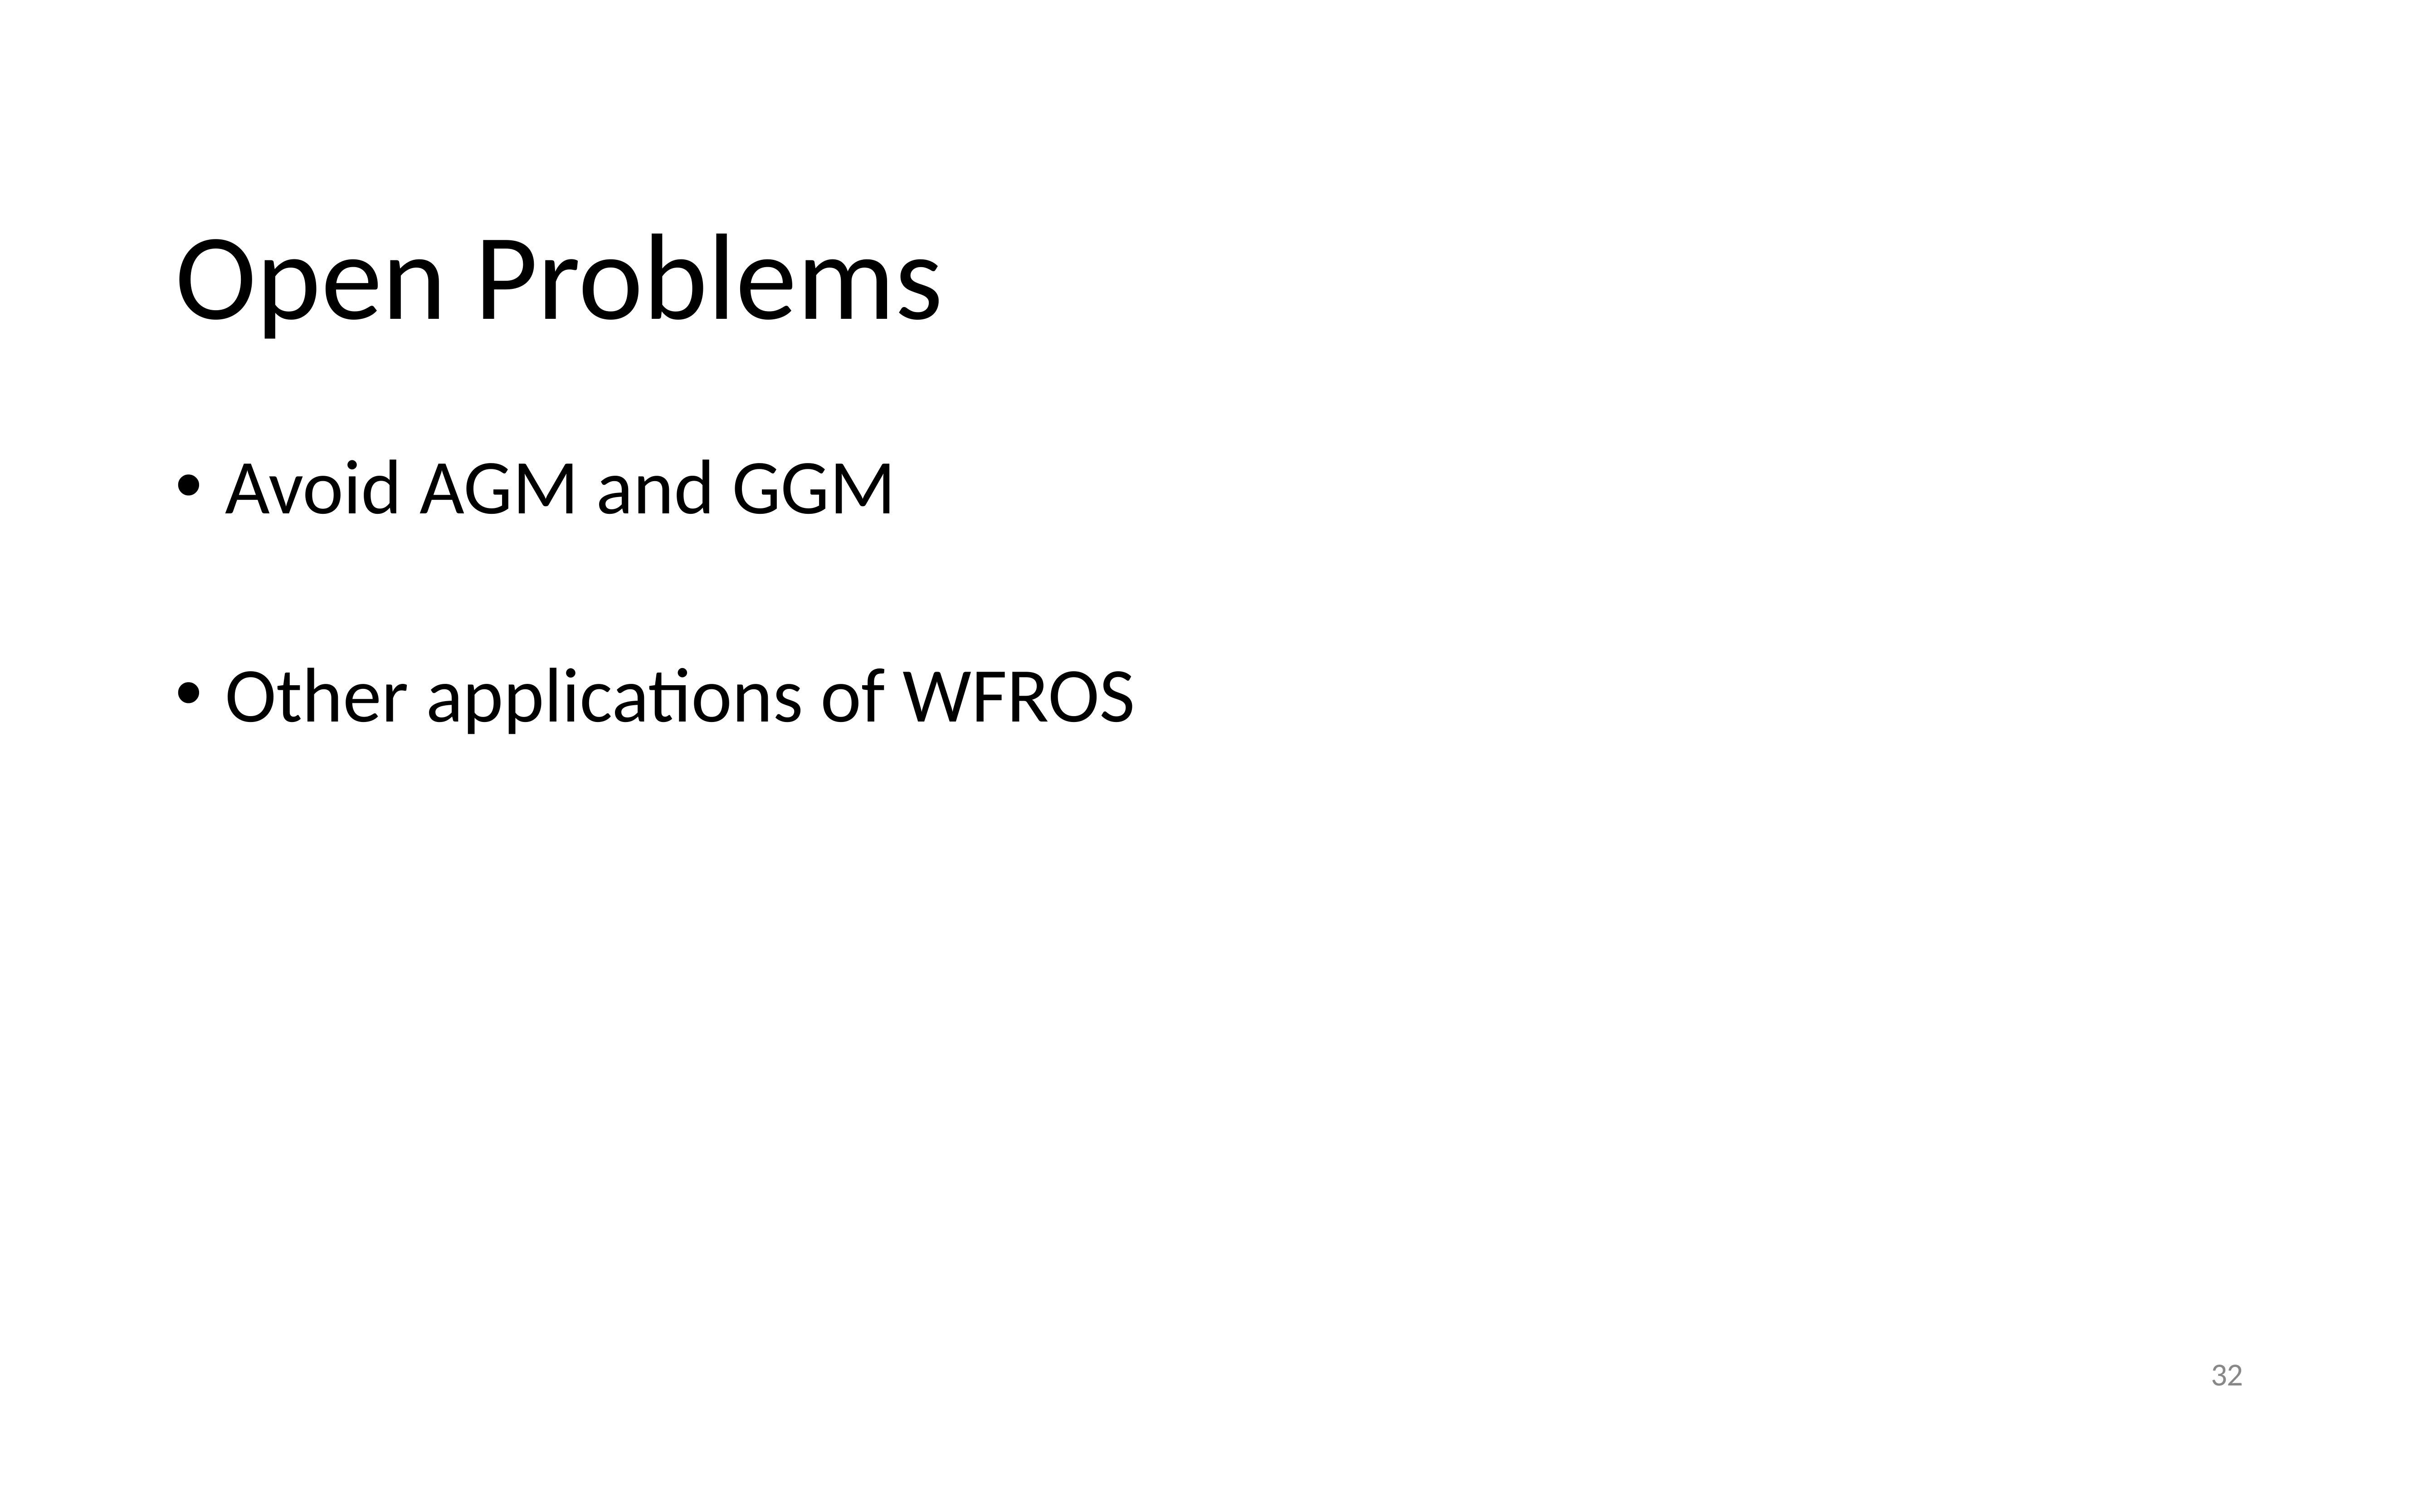

32
# Open Problems
Avoid AGM and GGM

Other applications of WFROS